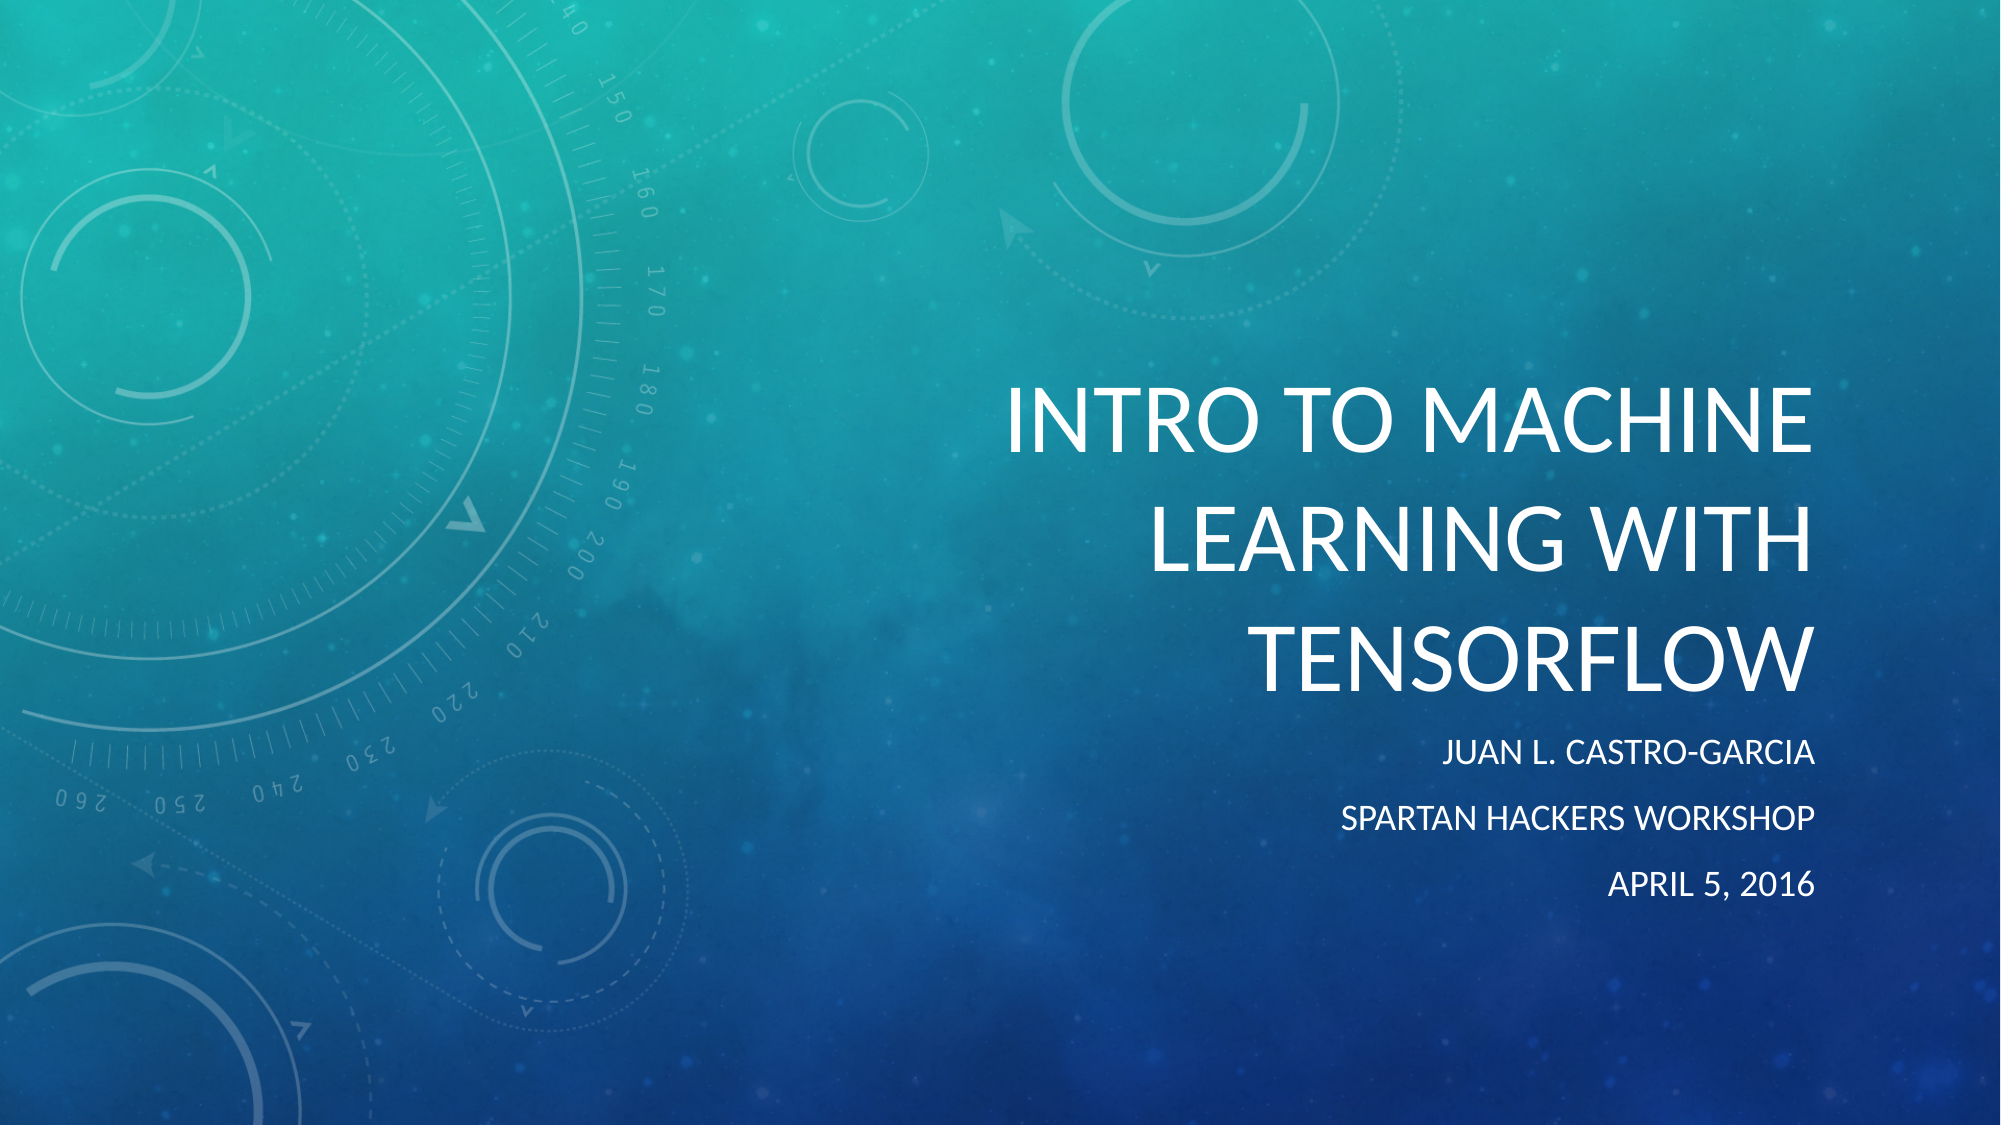

# Intro to Machine Learning with TensorFLow
Juan L. Castro-Garcia
Spartan Hackers Workshop
April 5, 2016